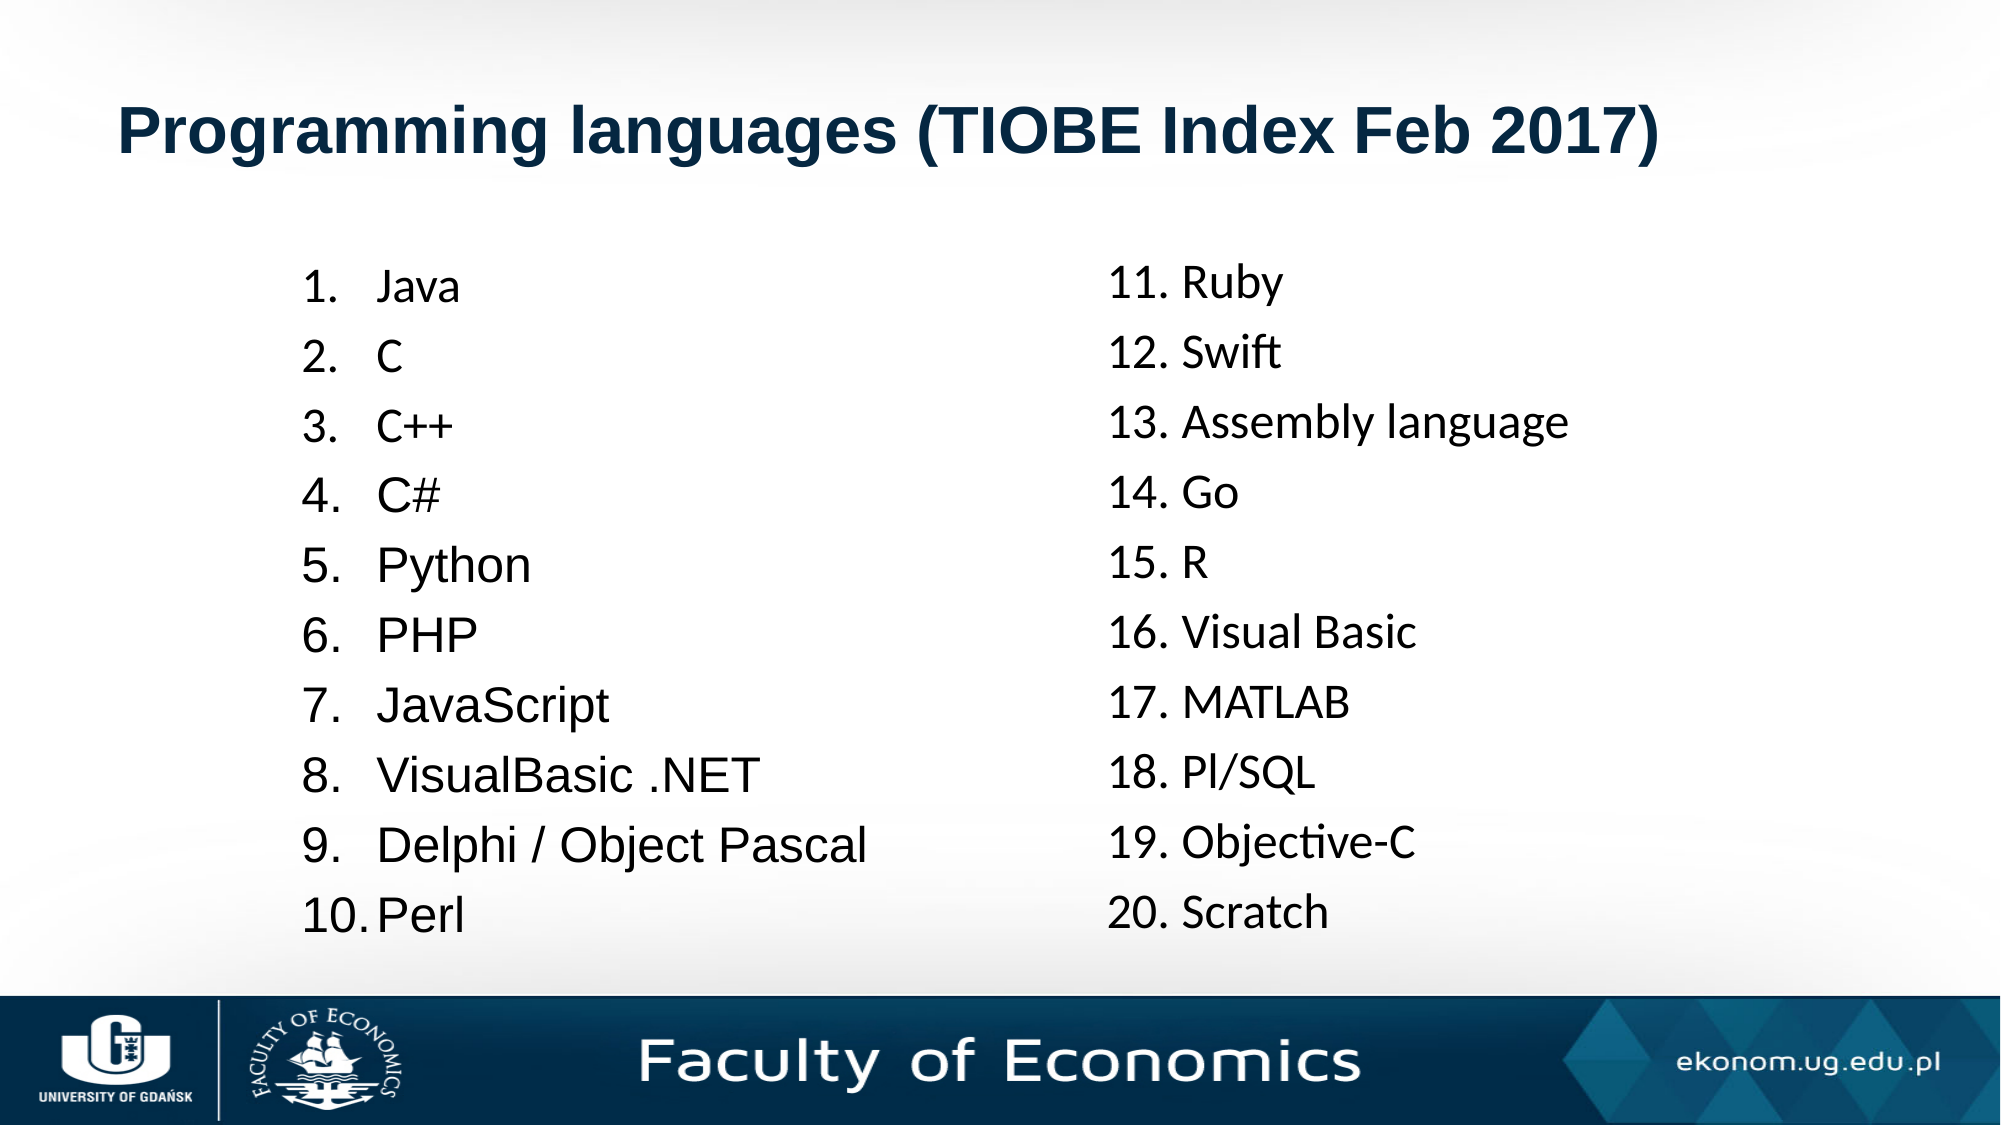

# Programming languages (TIOBE Index Feb 2017)
Ruby
Swift
Assembly language
Go
R
Visual Basic
MATLAB
Pl/SQL
Objective-C
Scratch
Java
C
C++
C#
Python
PHP
JavaScript
VisualBasic .NET
Delphi / Object Pascal
Perl